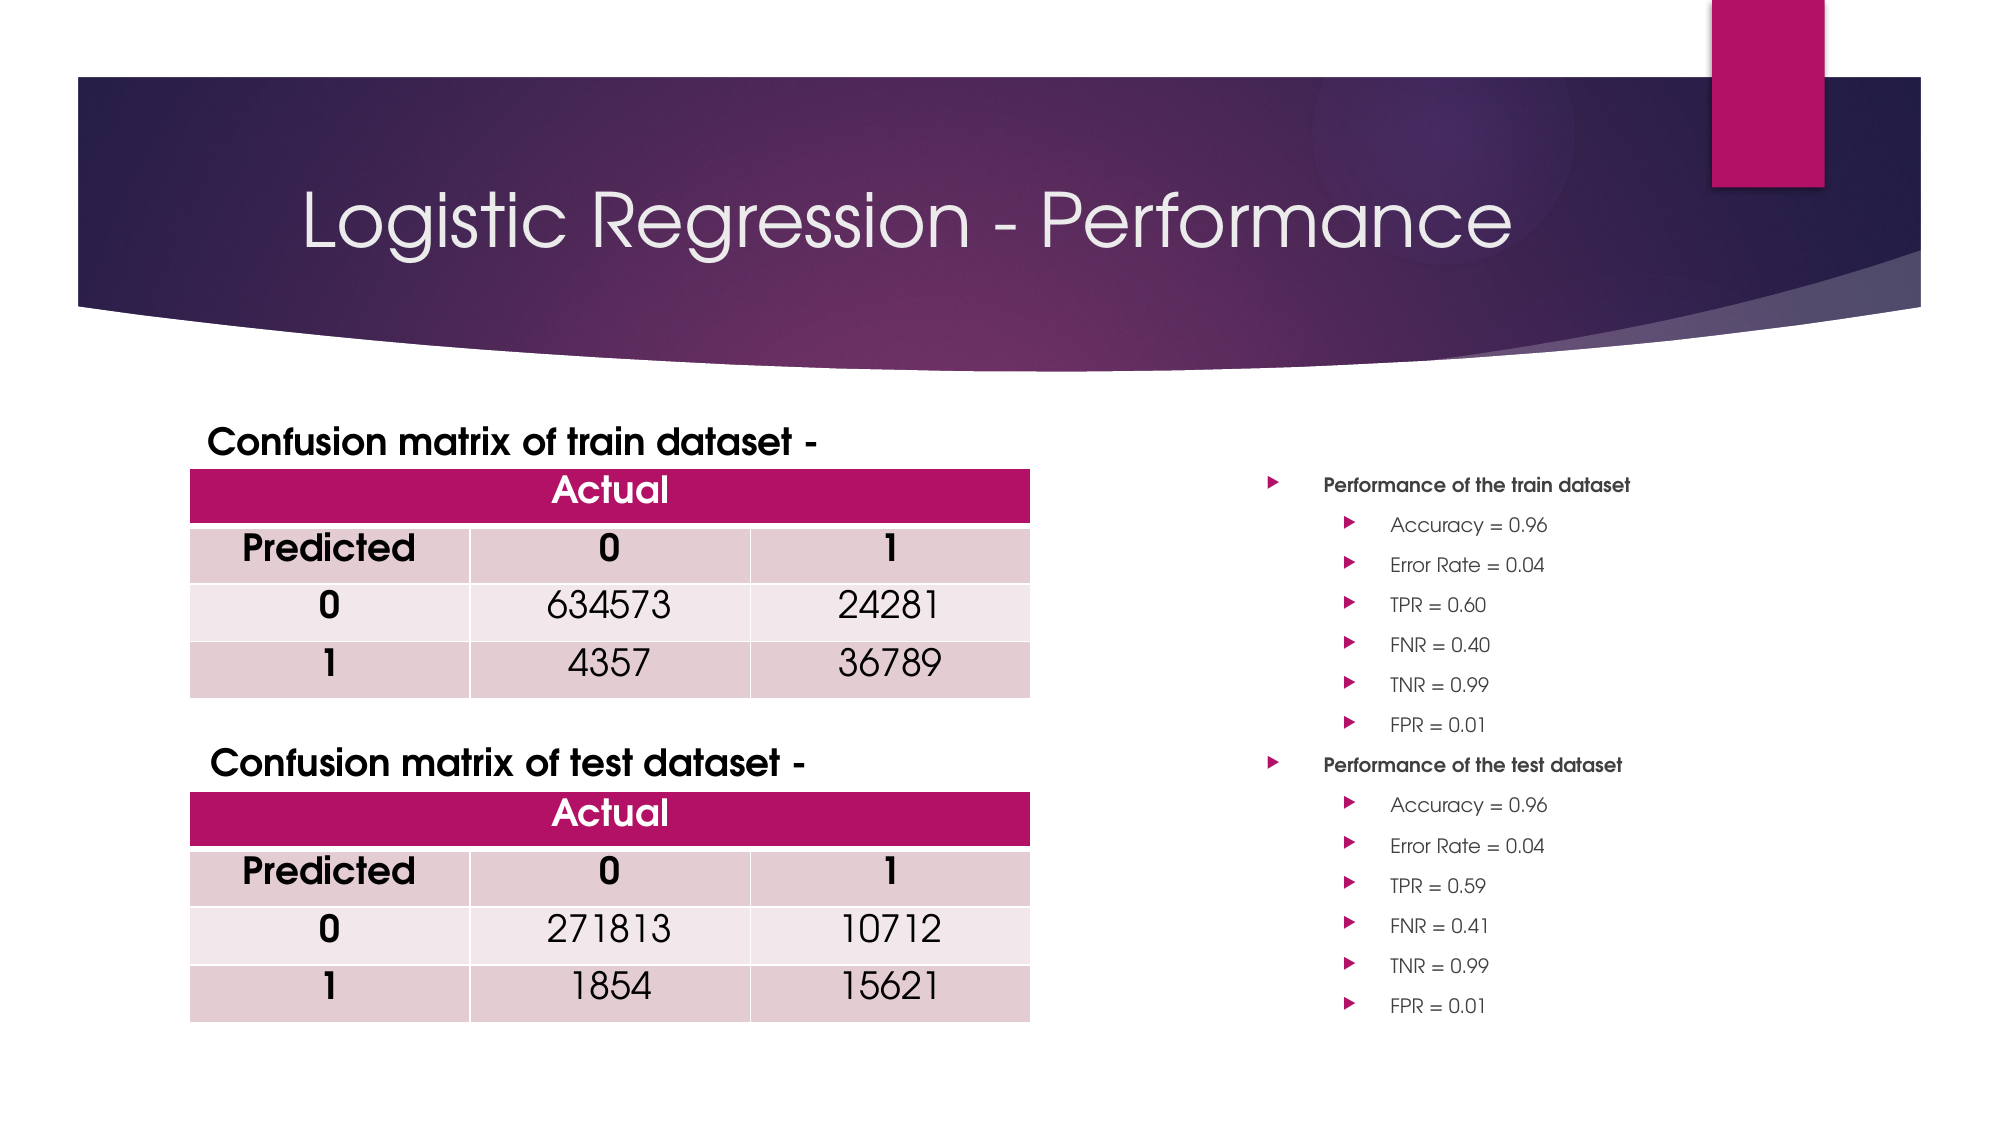

# Logistic Regression - Performance
Confusion matrix of train dataset -
Performance of the train dataset
Accuracy = 0.96
Error Rate = 0.04
TPR = 0.60
FNR = 0.40
TNR = 0.99
FPR = 0.01
Performance of the test dataset
Accuracy = 0.96
Error Rate = 0.04
TPR = 0.59
FNR = 0.41
TNR = 0.99
FPR = 0.01
| Actual | Actual |  |
| --- | --- | --- |
| Predicted | 0 | 1 |
| 0 | 634573 | 24281 |
| 1 | 4357 | 36789 |
Confusion matrix of test dataset -
| Actual | Actual |  |
| --- | --- | --- |
| Predicted | 0 | 1 |
| 0 | 271813 | 10712 |
| 1 | 1854 | 15621 |